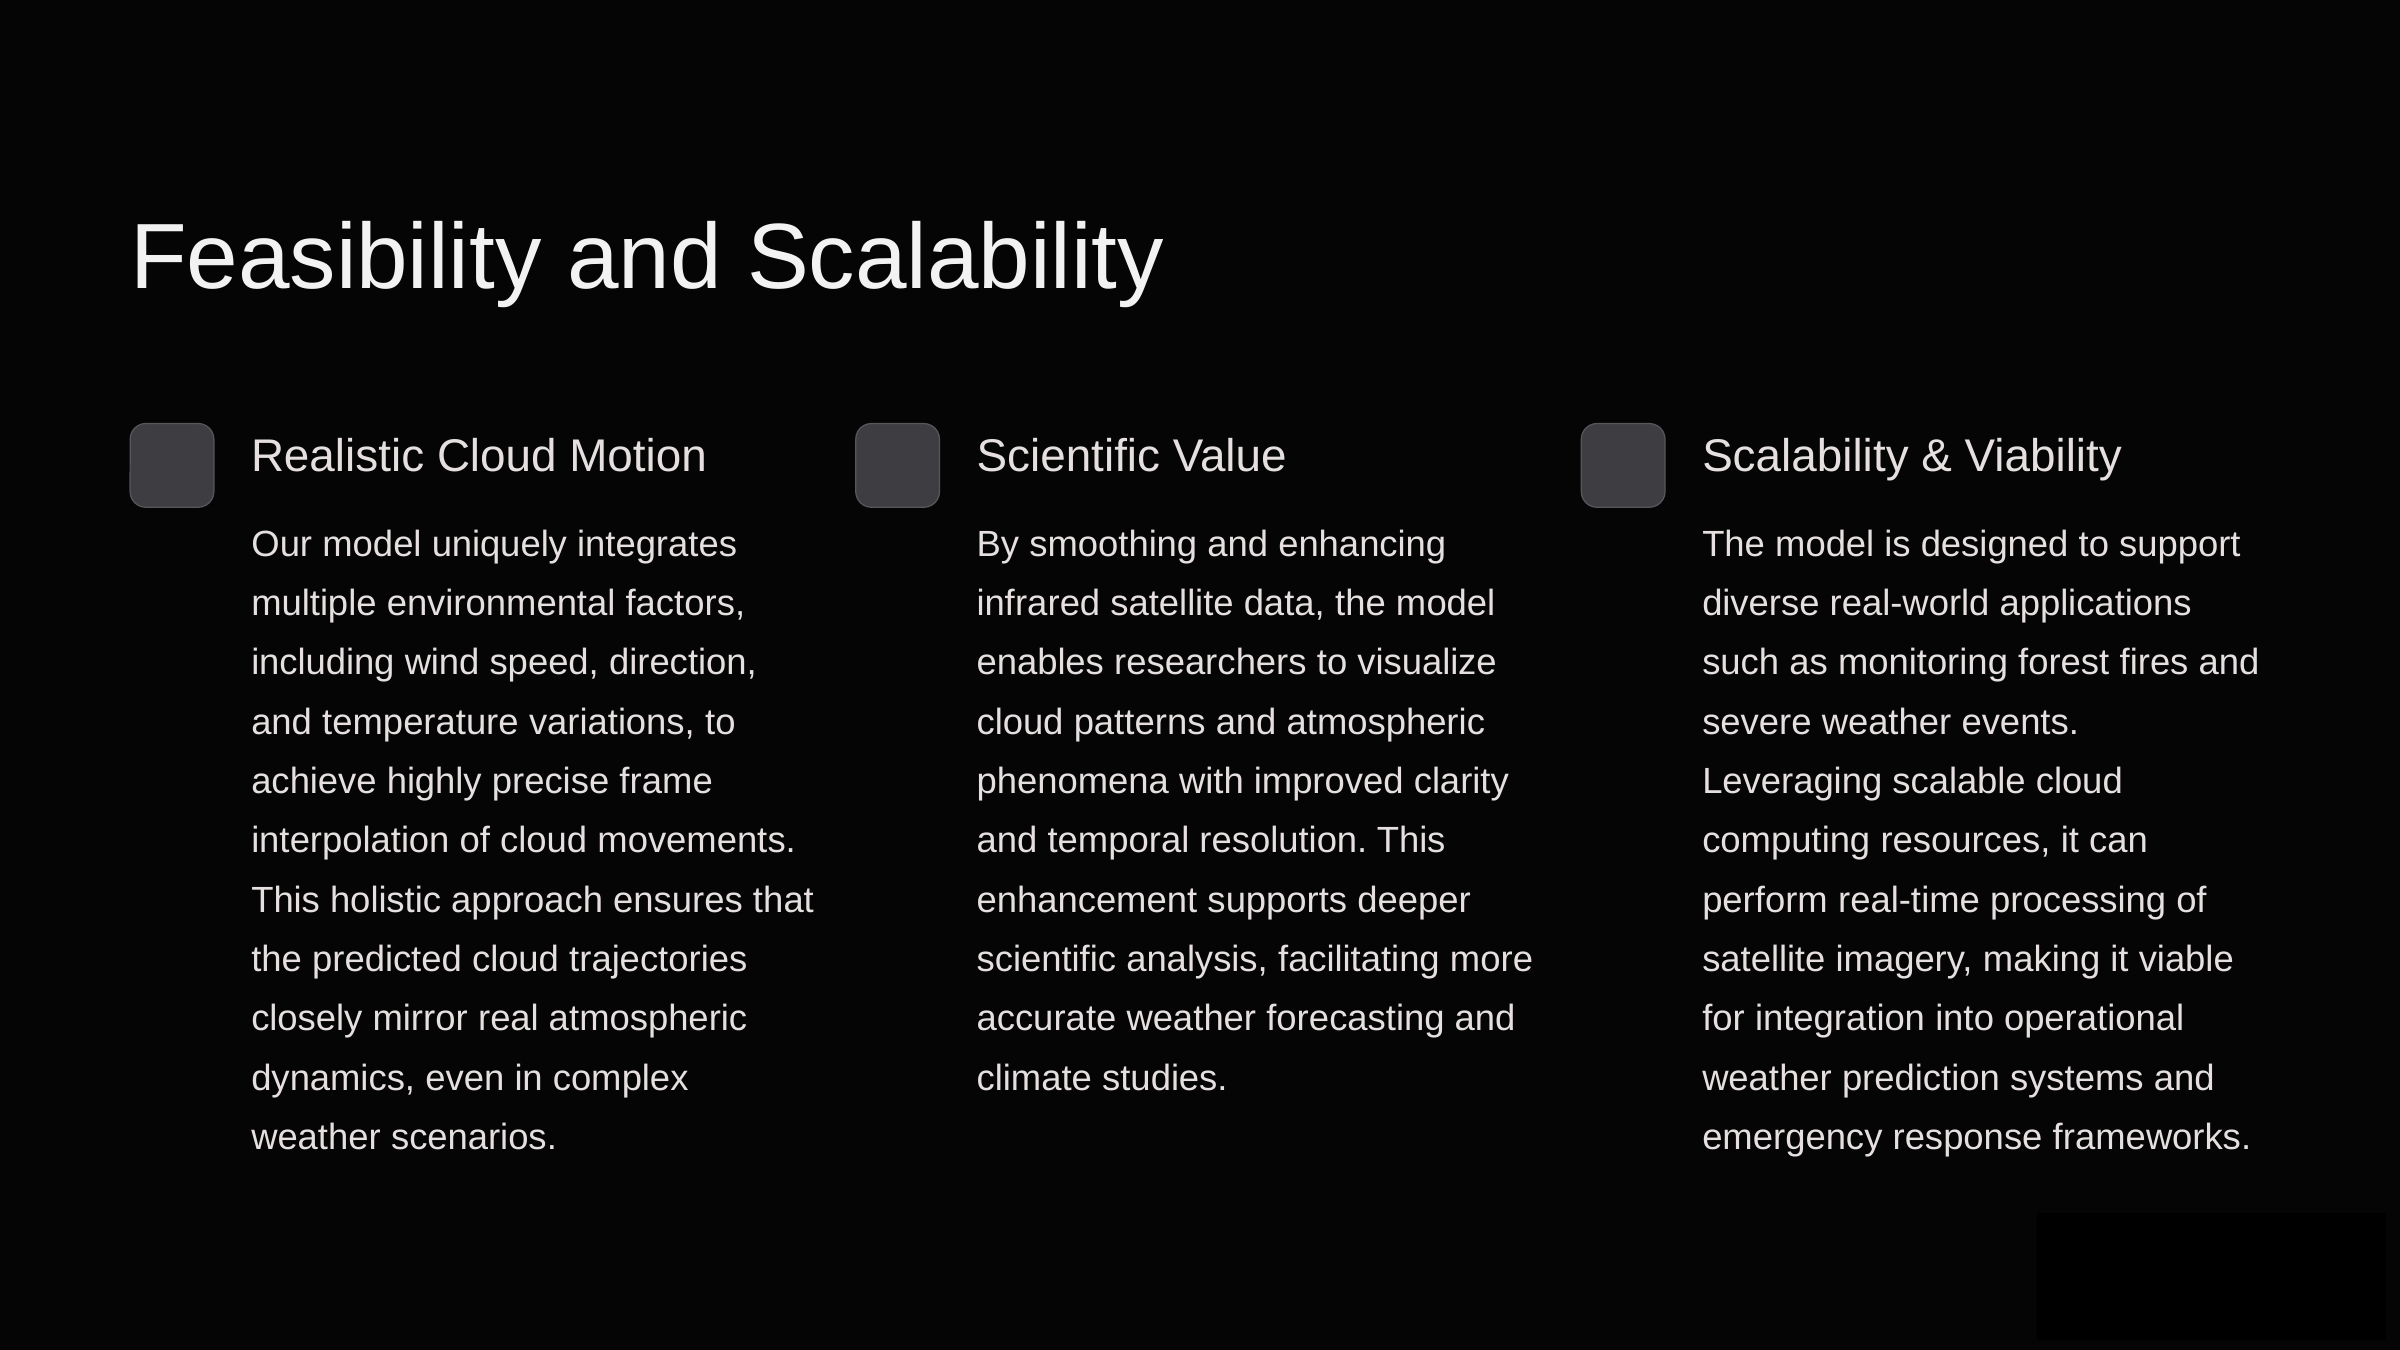

Feasibility and Scalability

Realistic Cloud Motion

Scientific Value

Scalability & Viability
Our model uniquely integrates multiple environmental factors, including wind speed, direction, and temperature variations, to achieve highly precise frame interpolation of cloud movements. This holistic approach ensures that the predicted cloud trajectories closely mirror real atmospheric dynamics, even in complex weather scenarios.
By smoothing and enhancing infrared satellite data, the model enables researchers to visualize cloud patterns and atmospheric phenomena with improved clarity and temporal resolution. This enhancement supports deeper scientific analysis, facilitating more accurate weather forecasting and climate studies.
The model is designed to support diverse real-world applications such as monitoring forest fires and severe weather events. Leveraging scalable cloud computing resources, it can perform real-time processing of satellite imagery, making it viable for integration into operational weather prediction systems and emergency response frameworks.